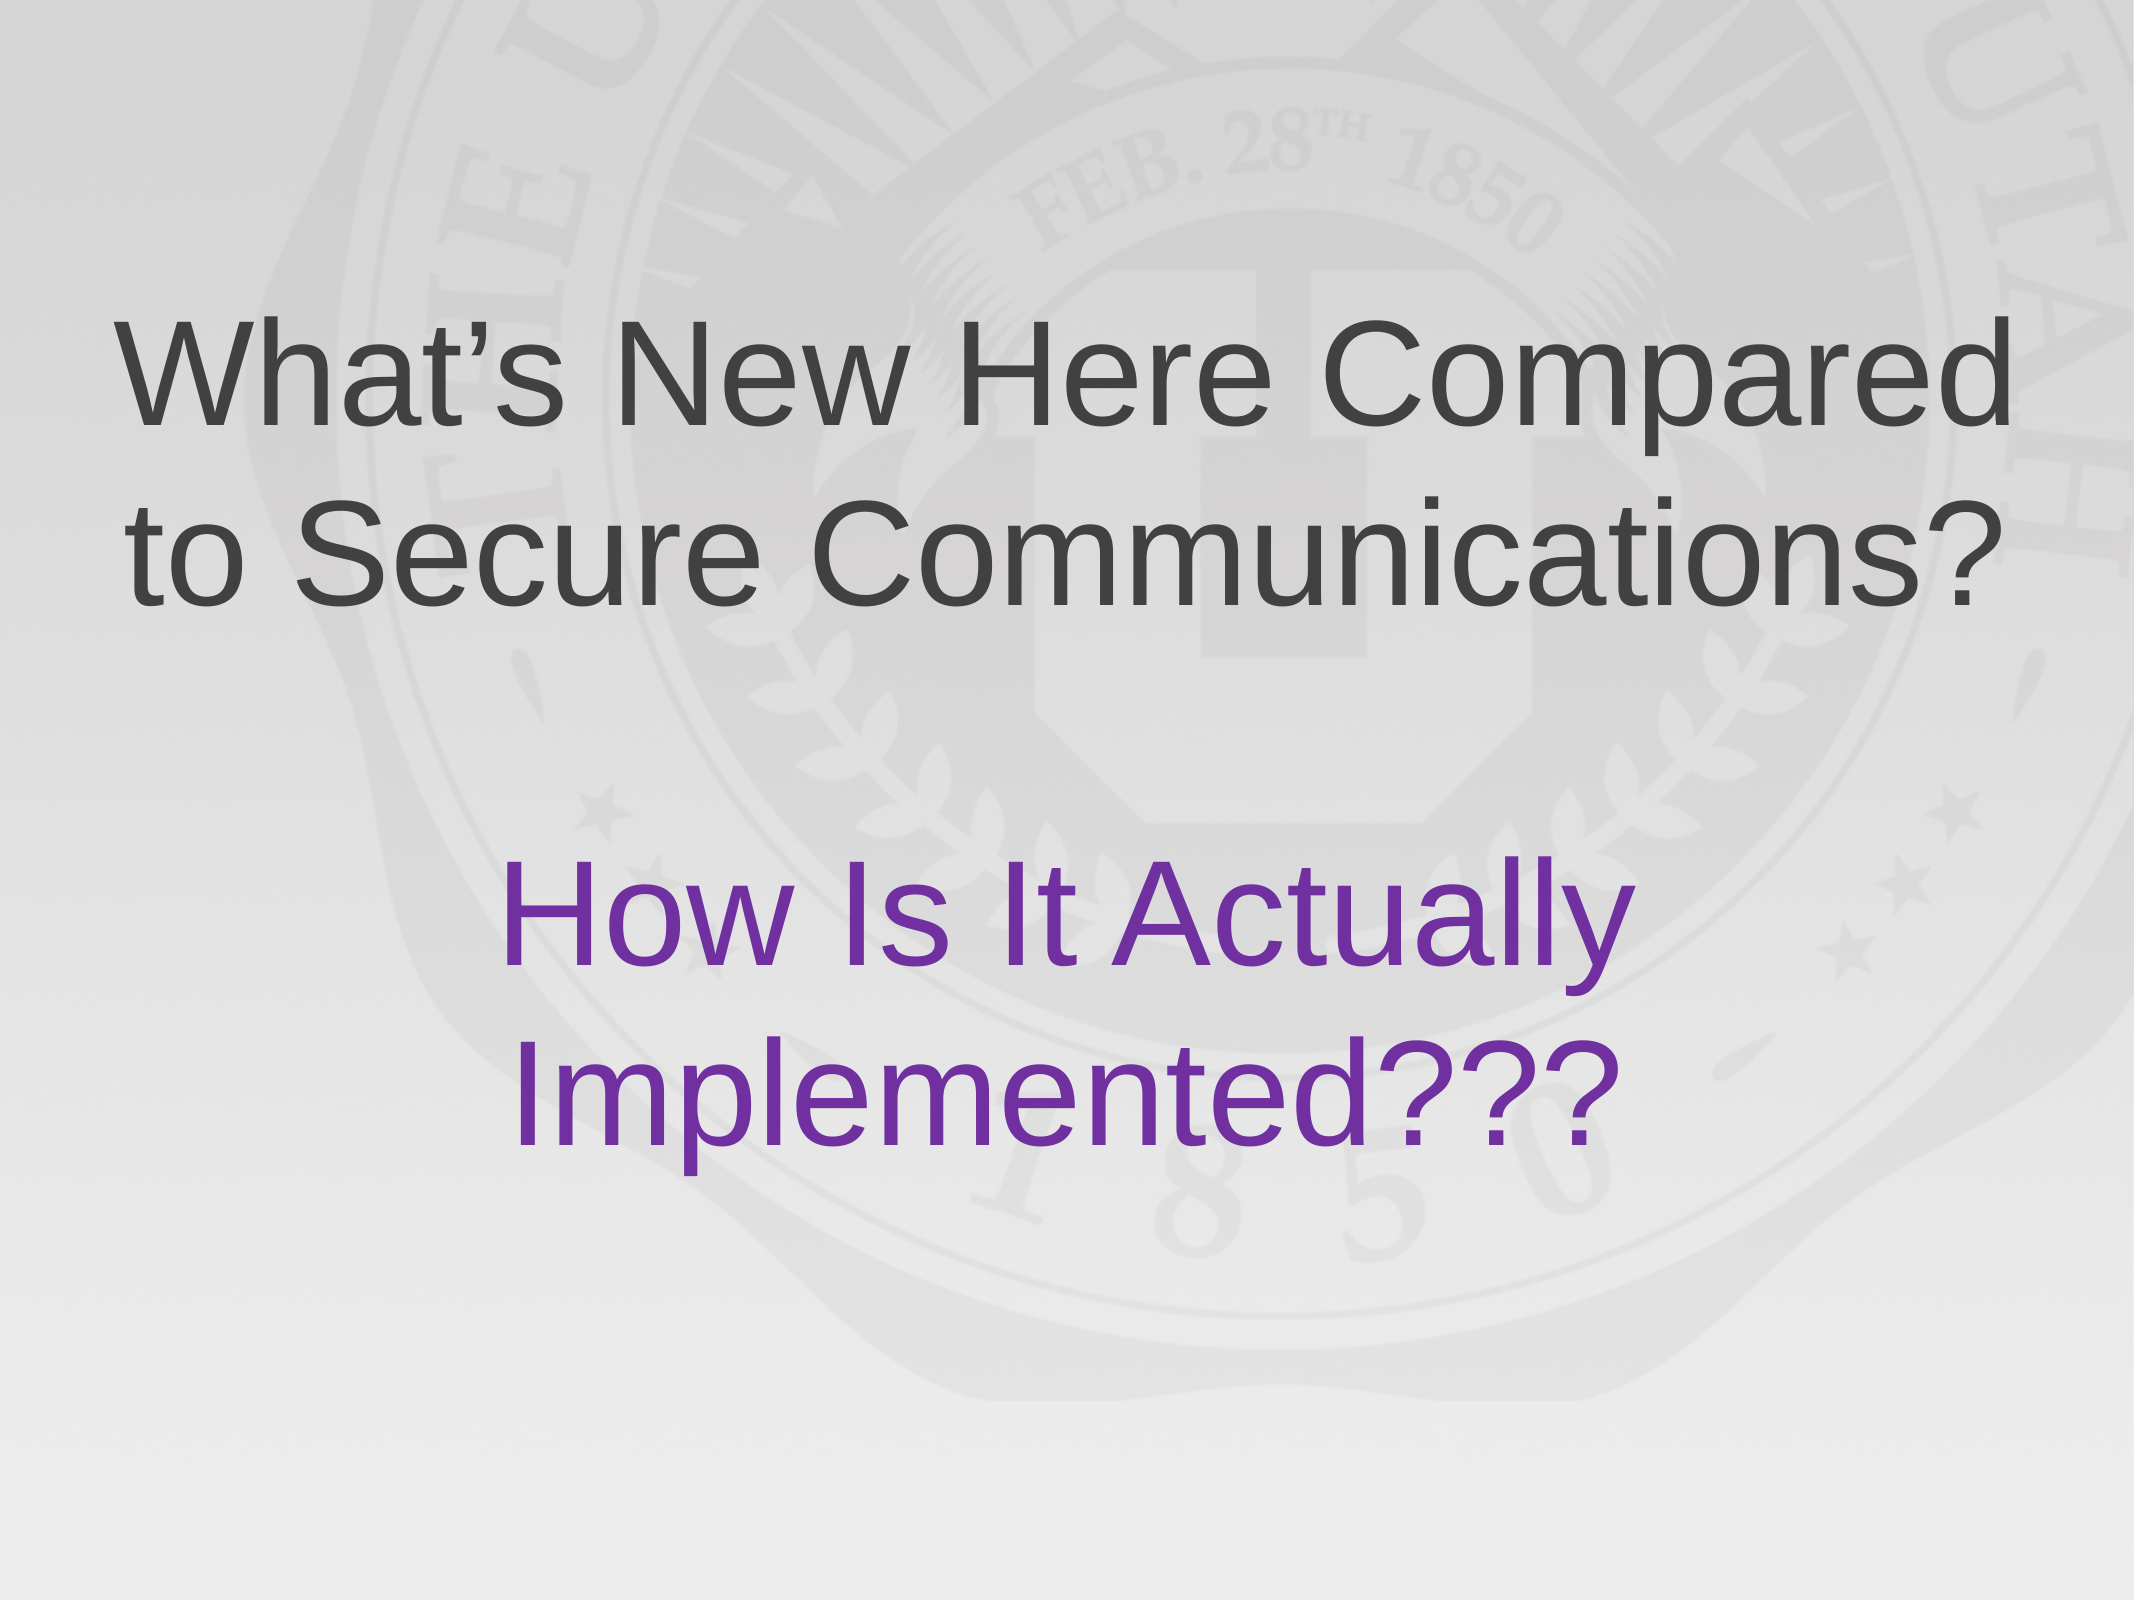

# What’s New Here Compared to Secure Communications? How Is It Actually Implemented???